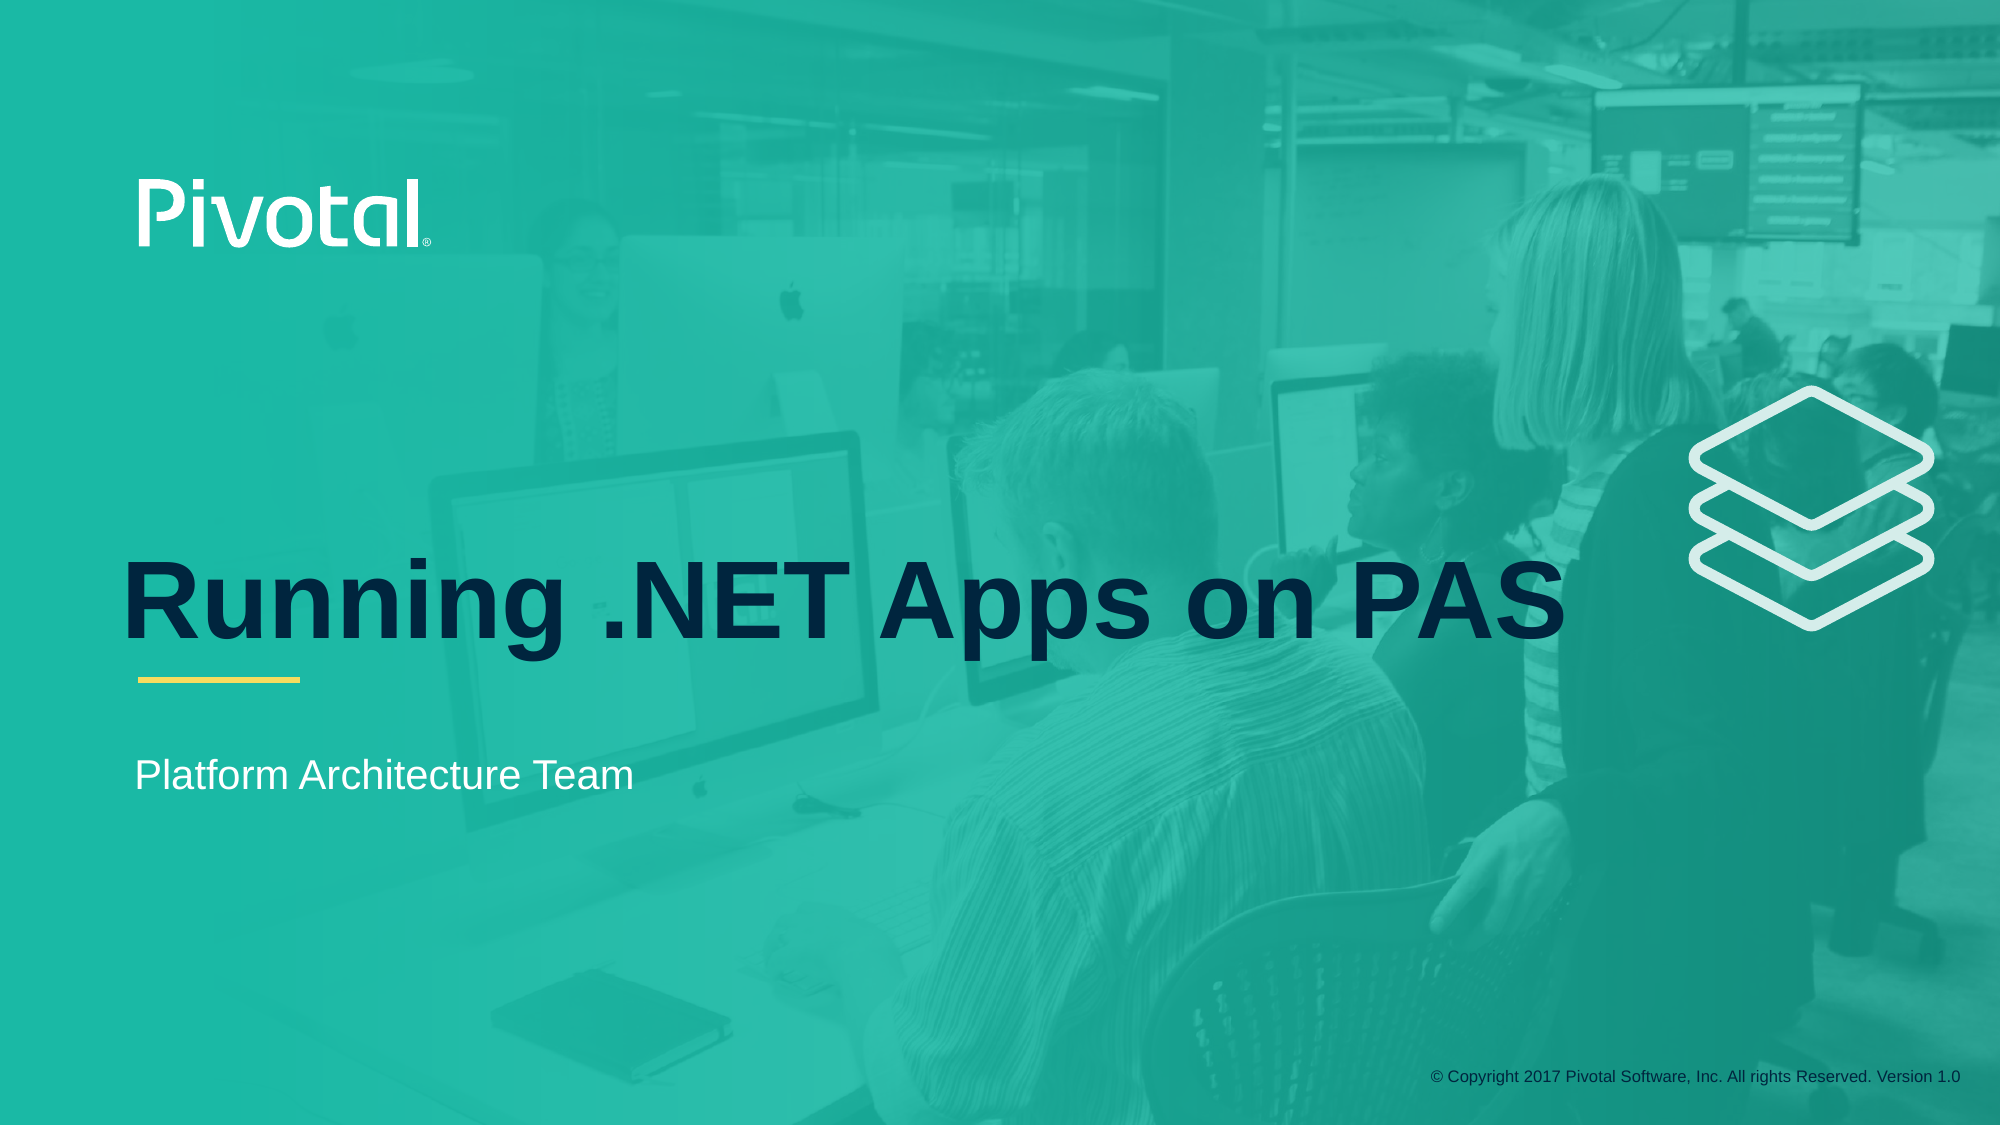

# Running .NET Apps on PAS

Platform Architecture Team